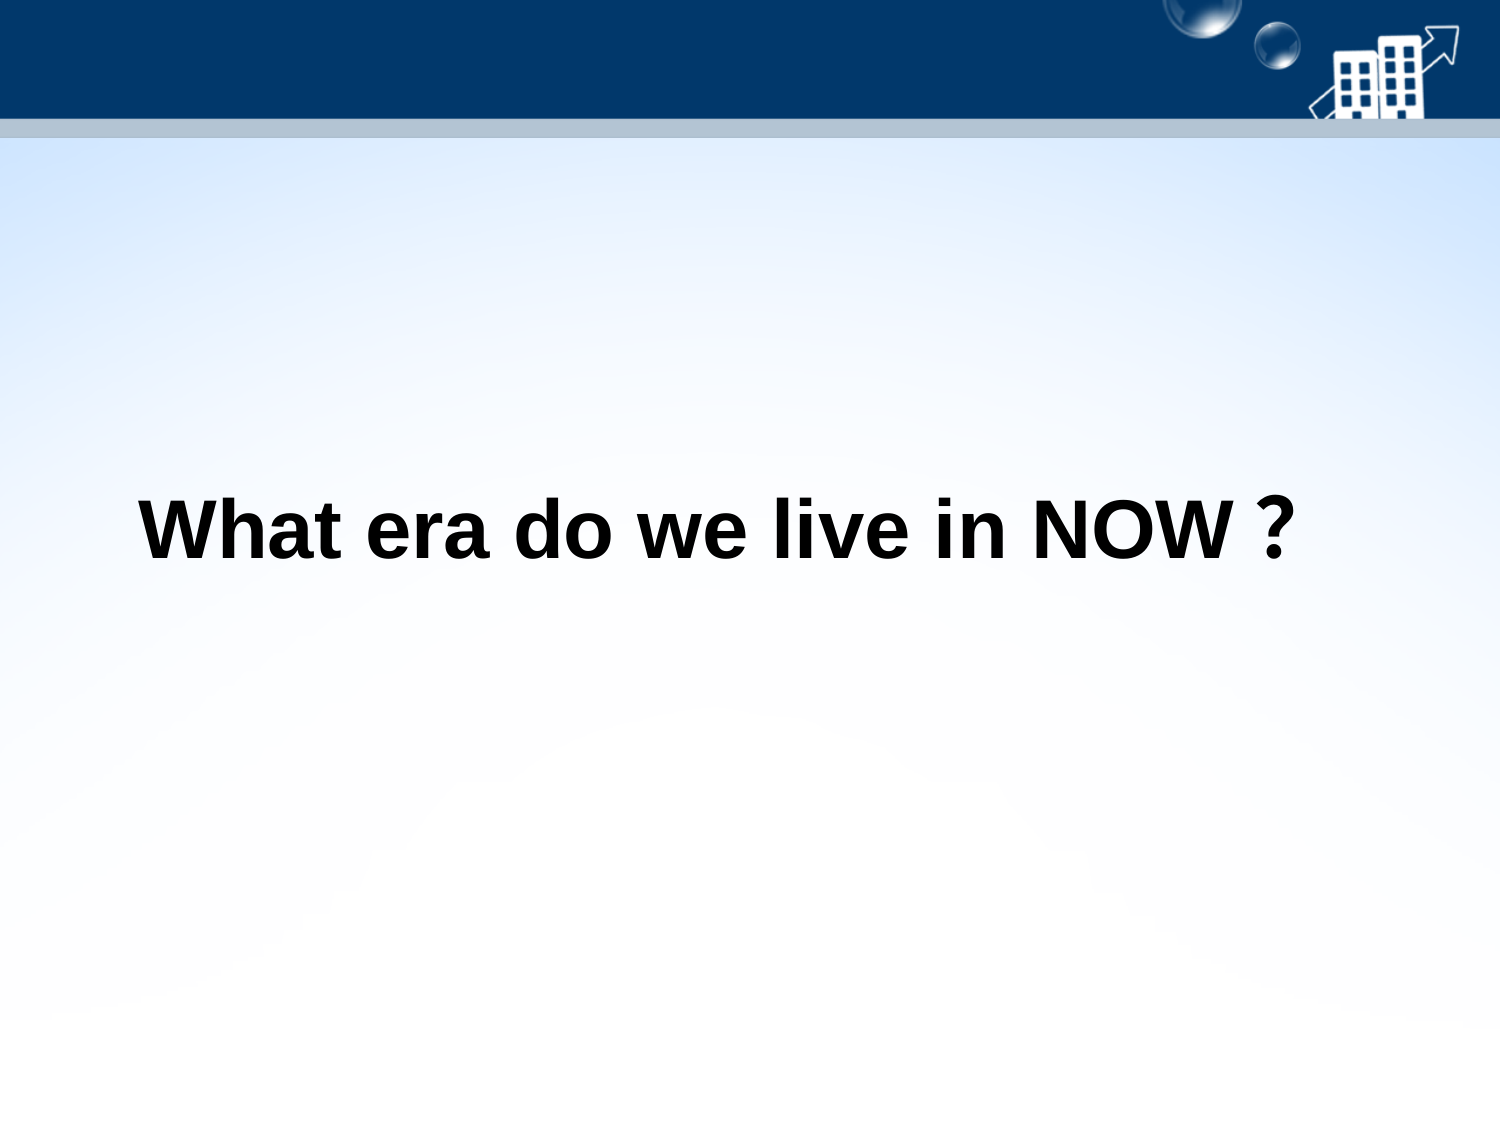

What era do we live in NOW？